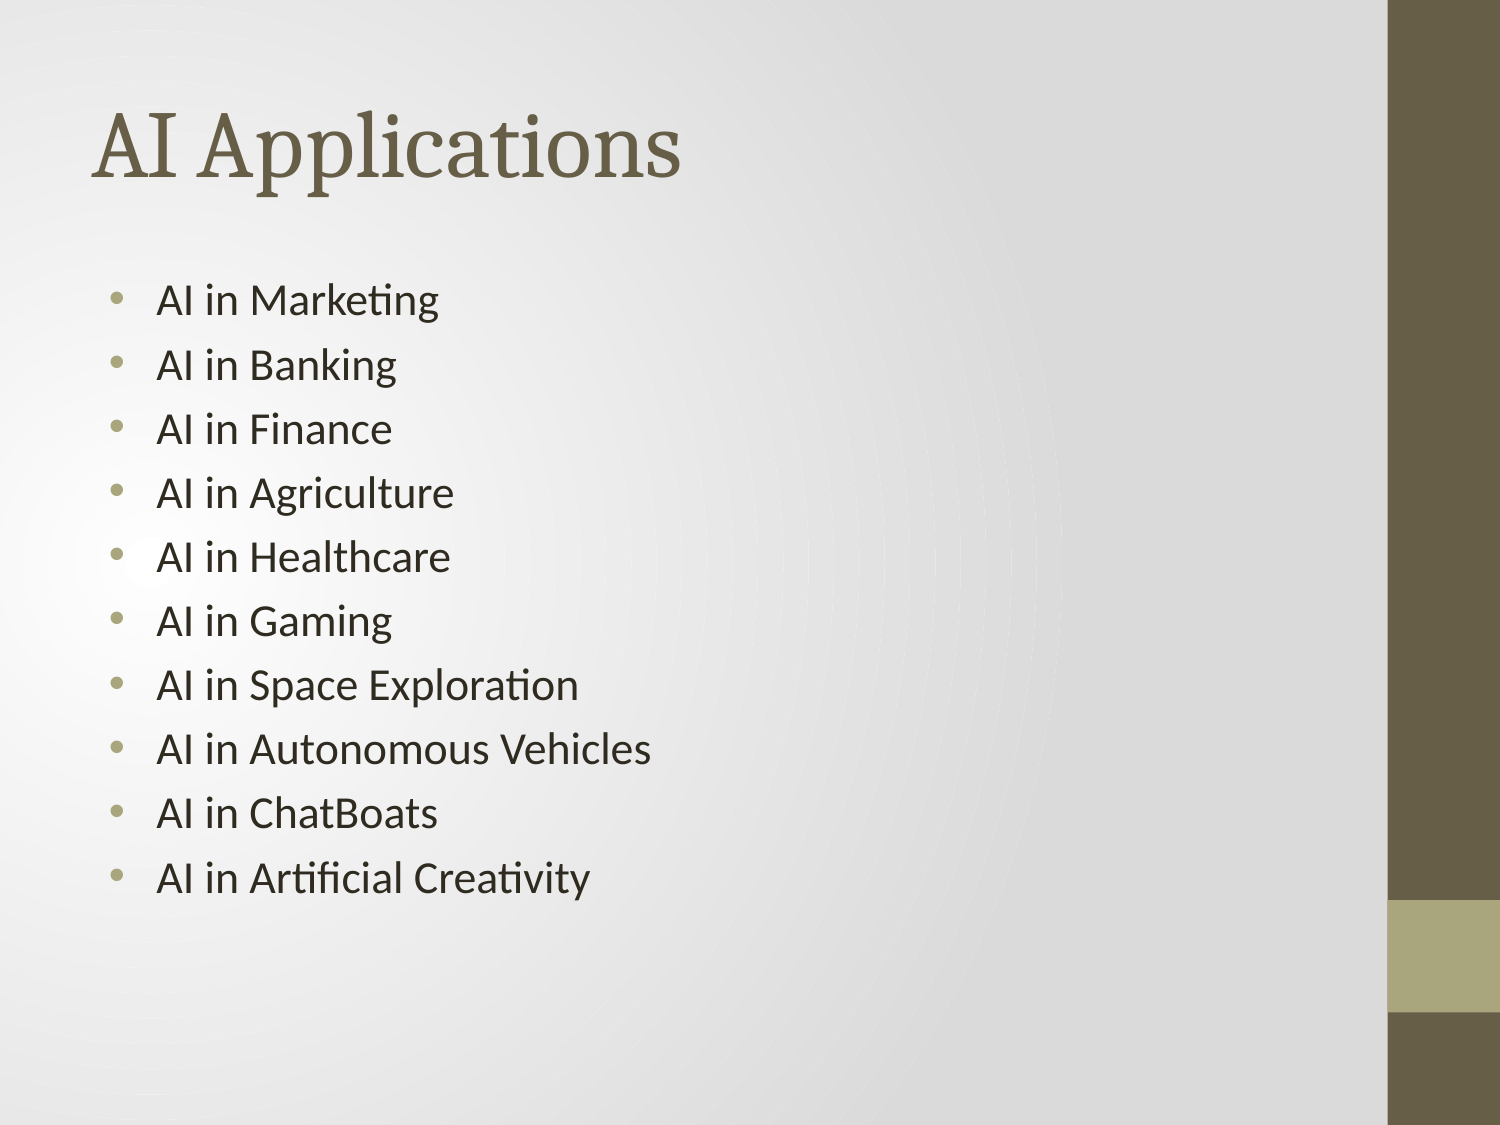

# AI Applications
 AI in Marketing
 AI in Banking
 AI in Finance
 AI in Agriculture
 AI in Healthcare
 AI in Gaming
 AI in Space Exploration
 AI in Autonomous Vehicles
 AI in ChatBoats
 AI in Artificial Creativity